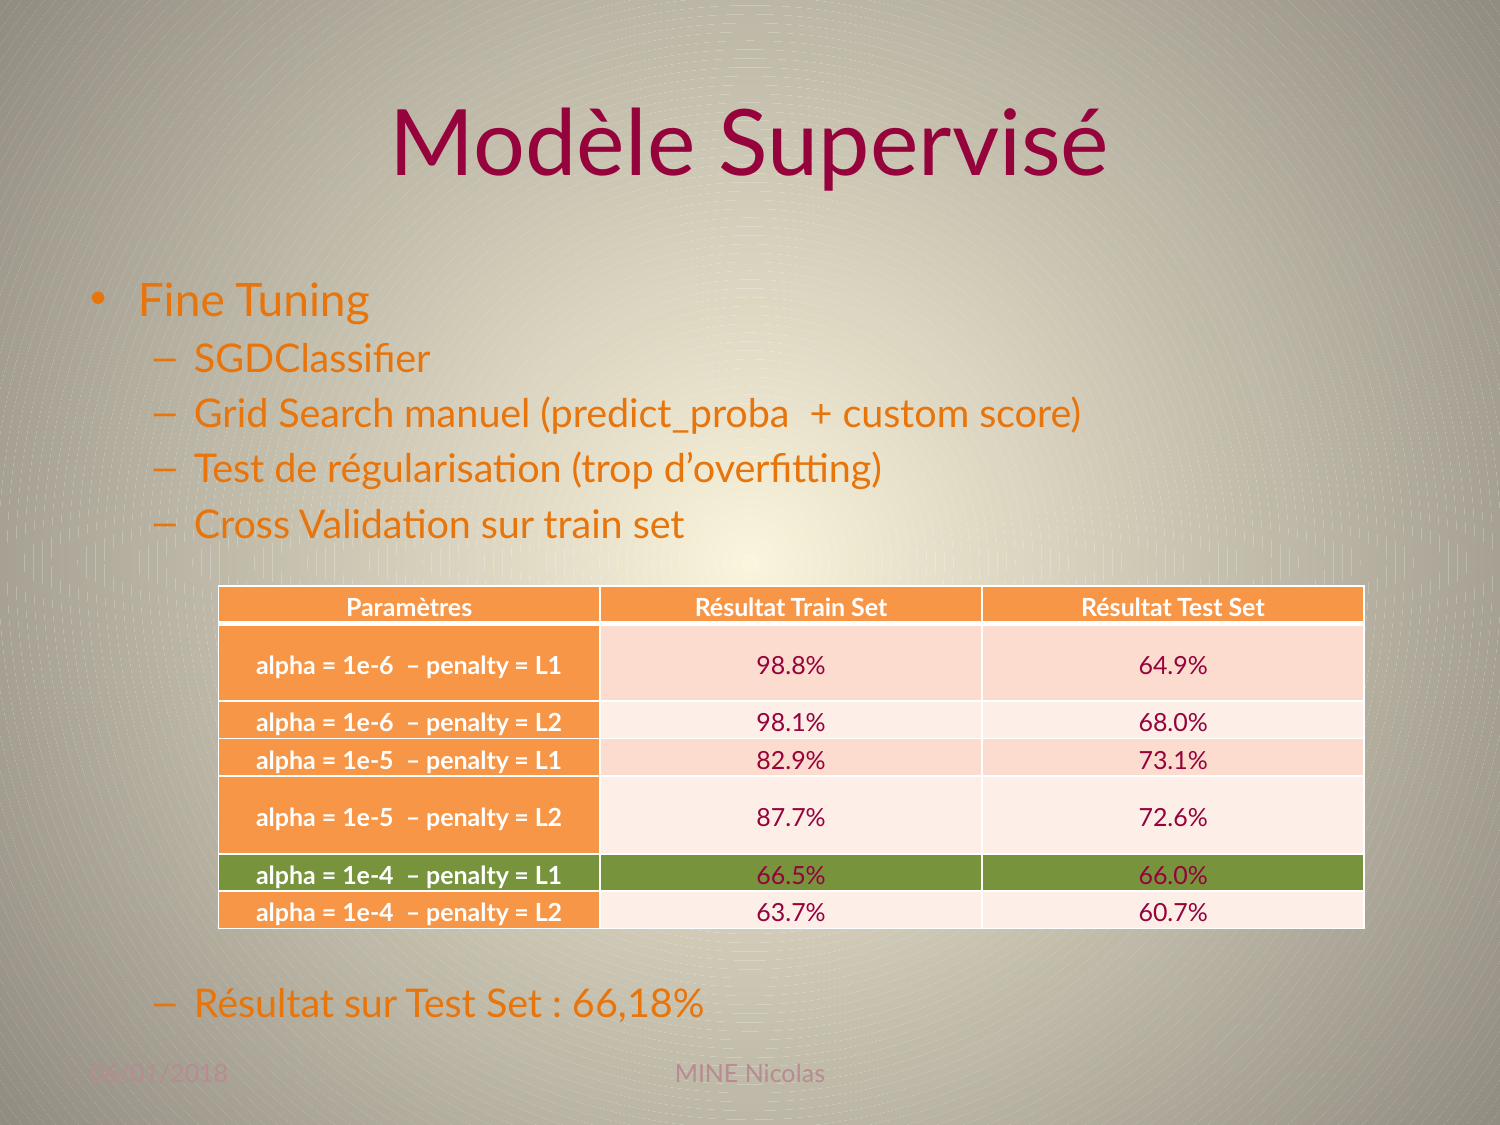

# Modèle Supervisé
Fine Tuning
SGDClassifier
Grid Search manuel (predict_proba  + custom score)
Test de régularisation (trop d’overfitting)
Cross Validation sur train set

Résultat sur Test Set : 66,18%

| Paramètres | Résultat Train Set | Résultat Test Set |
| --- | --- | --- |
| alpha = 1e-6 – penalty = L1 | 98.8% | 64.9% |
| alpha = 1e-6 – penalty = L2 | 98.1% | 68.0% |
| alpha = 1e-5 – penalty = L1 | 82.9% | 73.1% |
| alpha = 1e-5 – penalty = L2 | 87.7% | 72.6% |
| alpha = 1e-4 – penalty = L1 | 66.5% | 66.0% |
| alpha = 1e-4 – penalty = L2 | 63.7% | 60.7% |
06/01/2018
MINE Nicolas